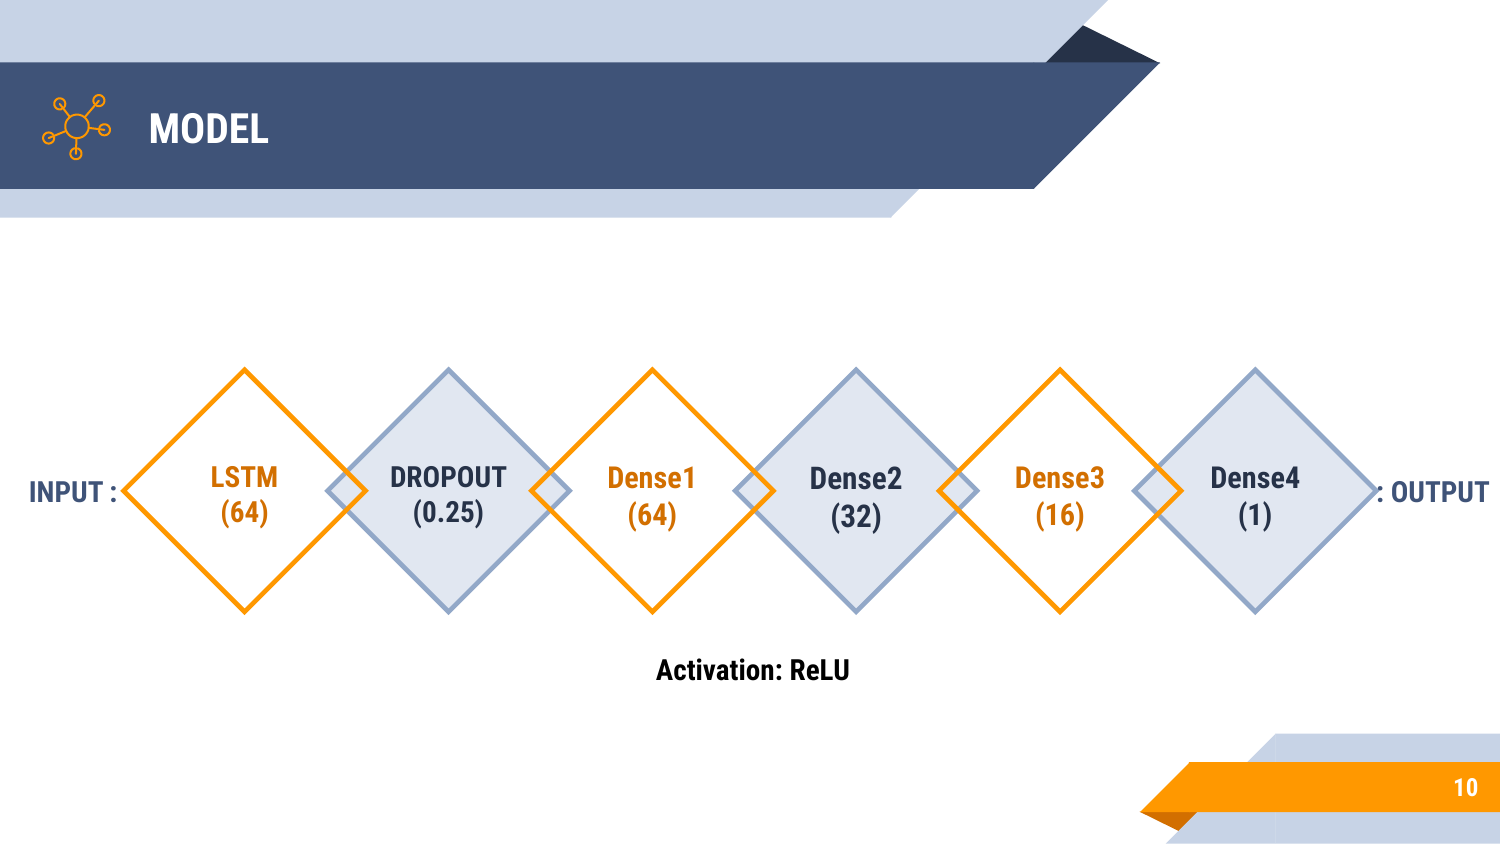

# MODEL

INPUT :
: OUTPUT
LSTM
(64)
Dense1
(64)
DROPOUT
(0.25)
Dense2
(32)
Dense3
(16)
Dense4
(1)
Activation: ReLU
10